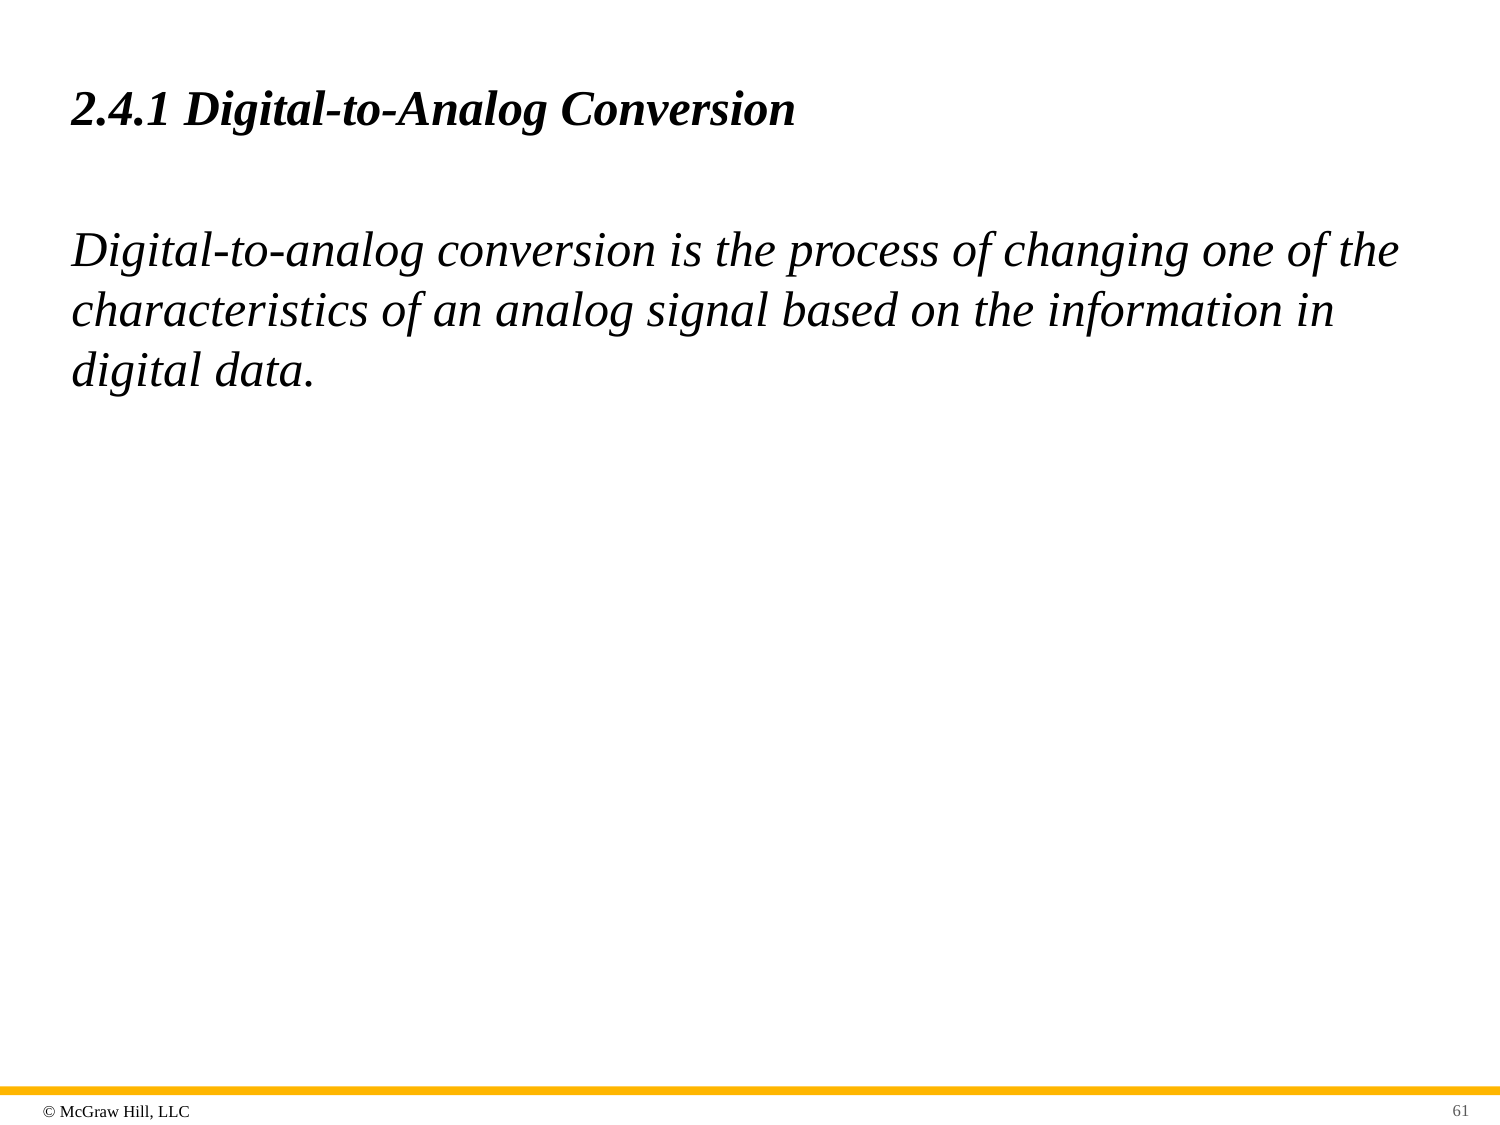

# 2.4.1 Digital-to-Analog Conversion
Digital-to-analog conversion is the process of changing one of the characteristics of an analog signal based on the information in digital data.
61